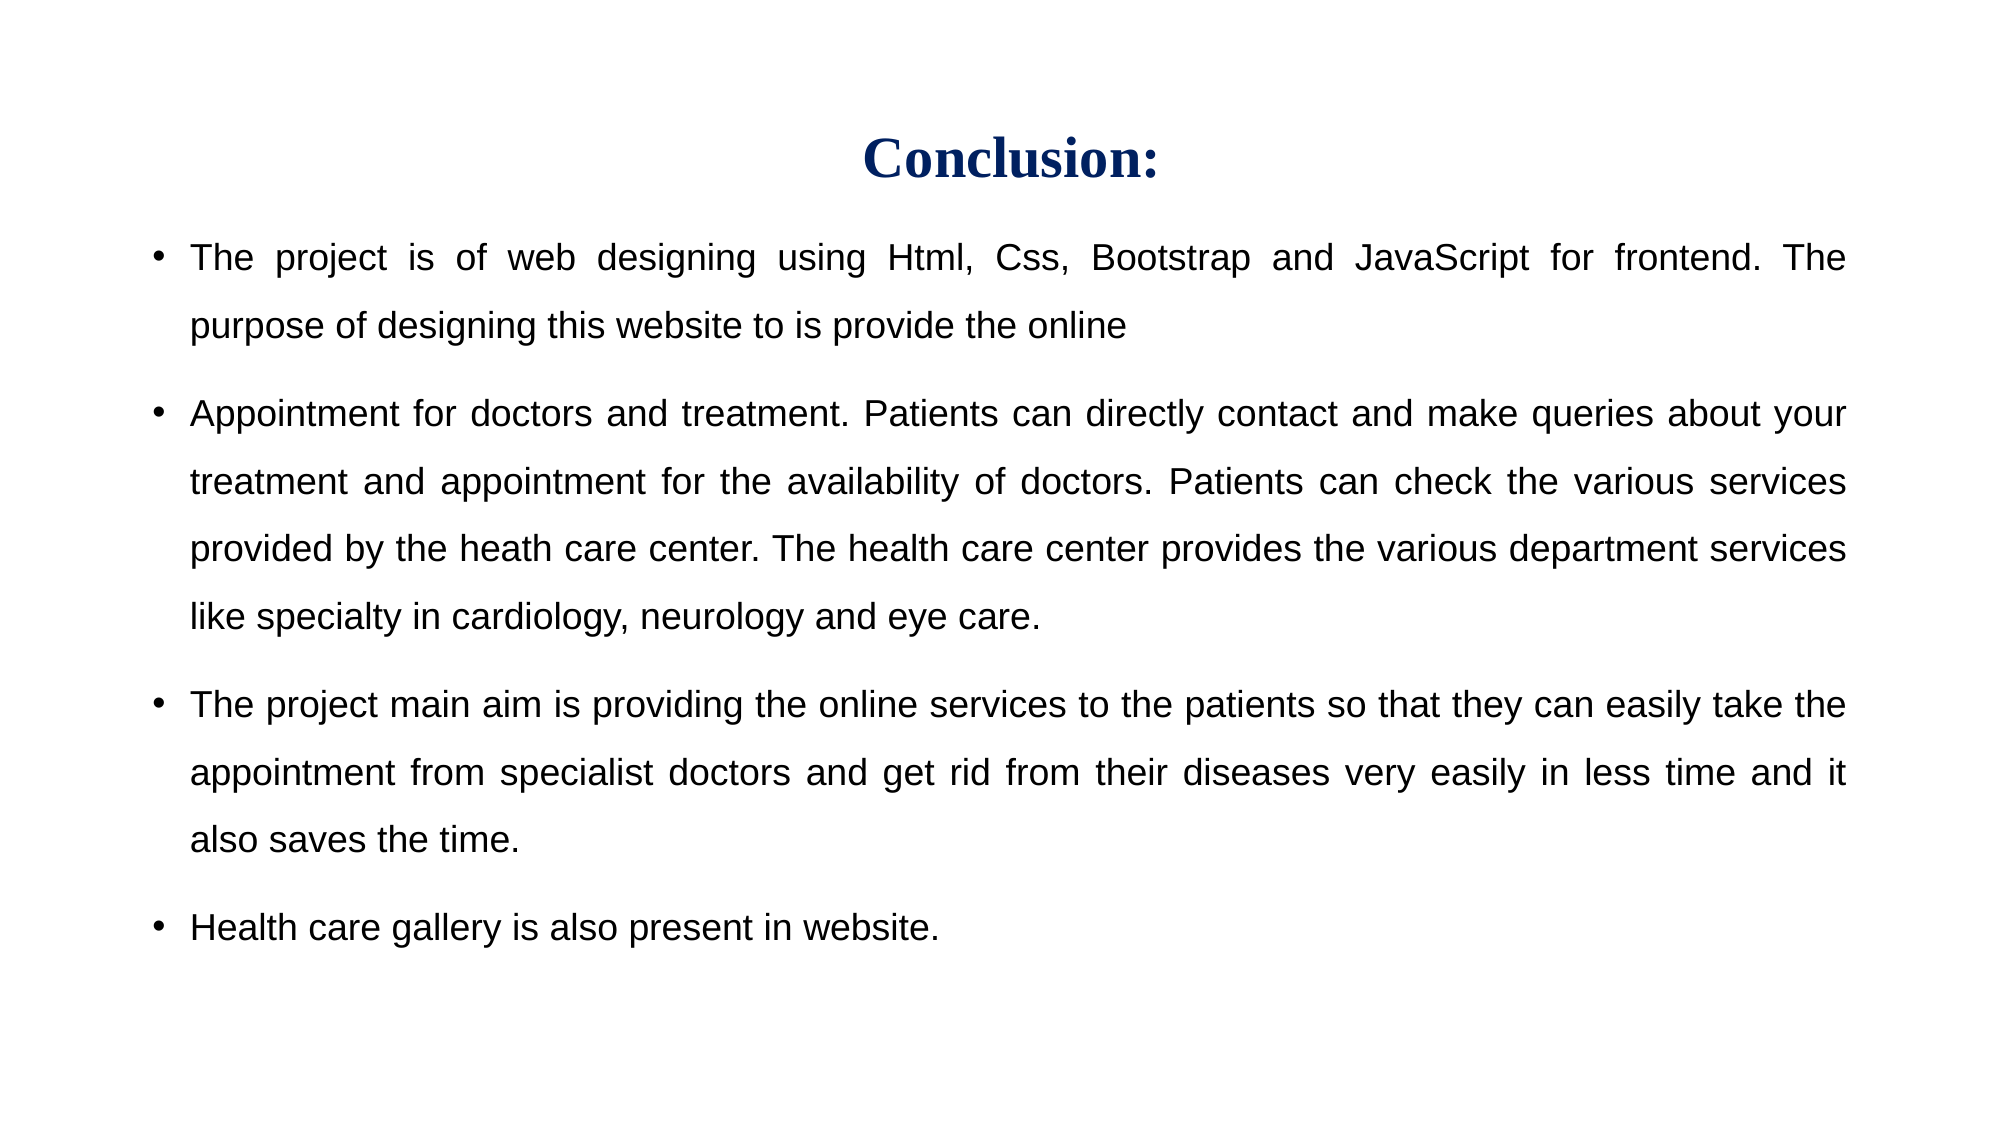

Conclusion:
The project is of web designing using Html, Css, Bootstrap and JavaScript for frontend. The purpose of designing this website to is provide the online
Appointment for doctors and treatment. Patients can directly contact and make queries about your treatment and appointment for the availability of doctors. Patients can check the various services provided by the heath care center. The health care center provides the various department services like specialty in cardiology, neurology and eye care.
The project main aim is providing the online services to the patients so that they can easily take the appointment from specialist doctors and get rid from their diseases very easily in less time and it also saves the time.
Health care gallery is also present in website.